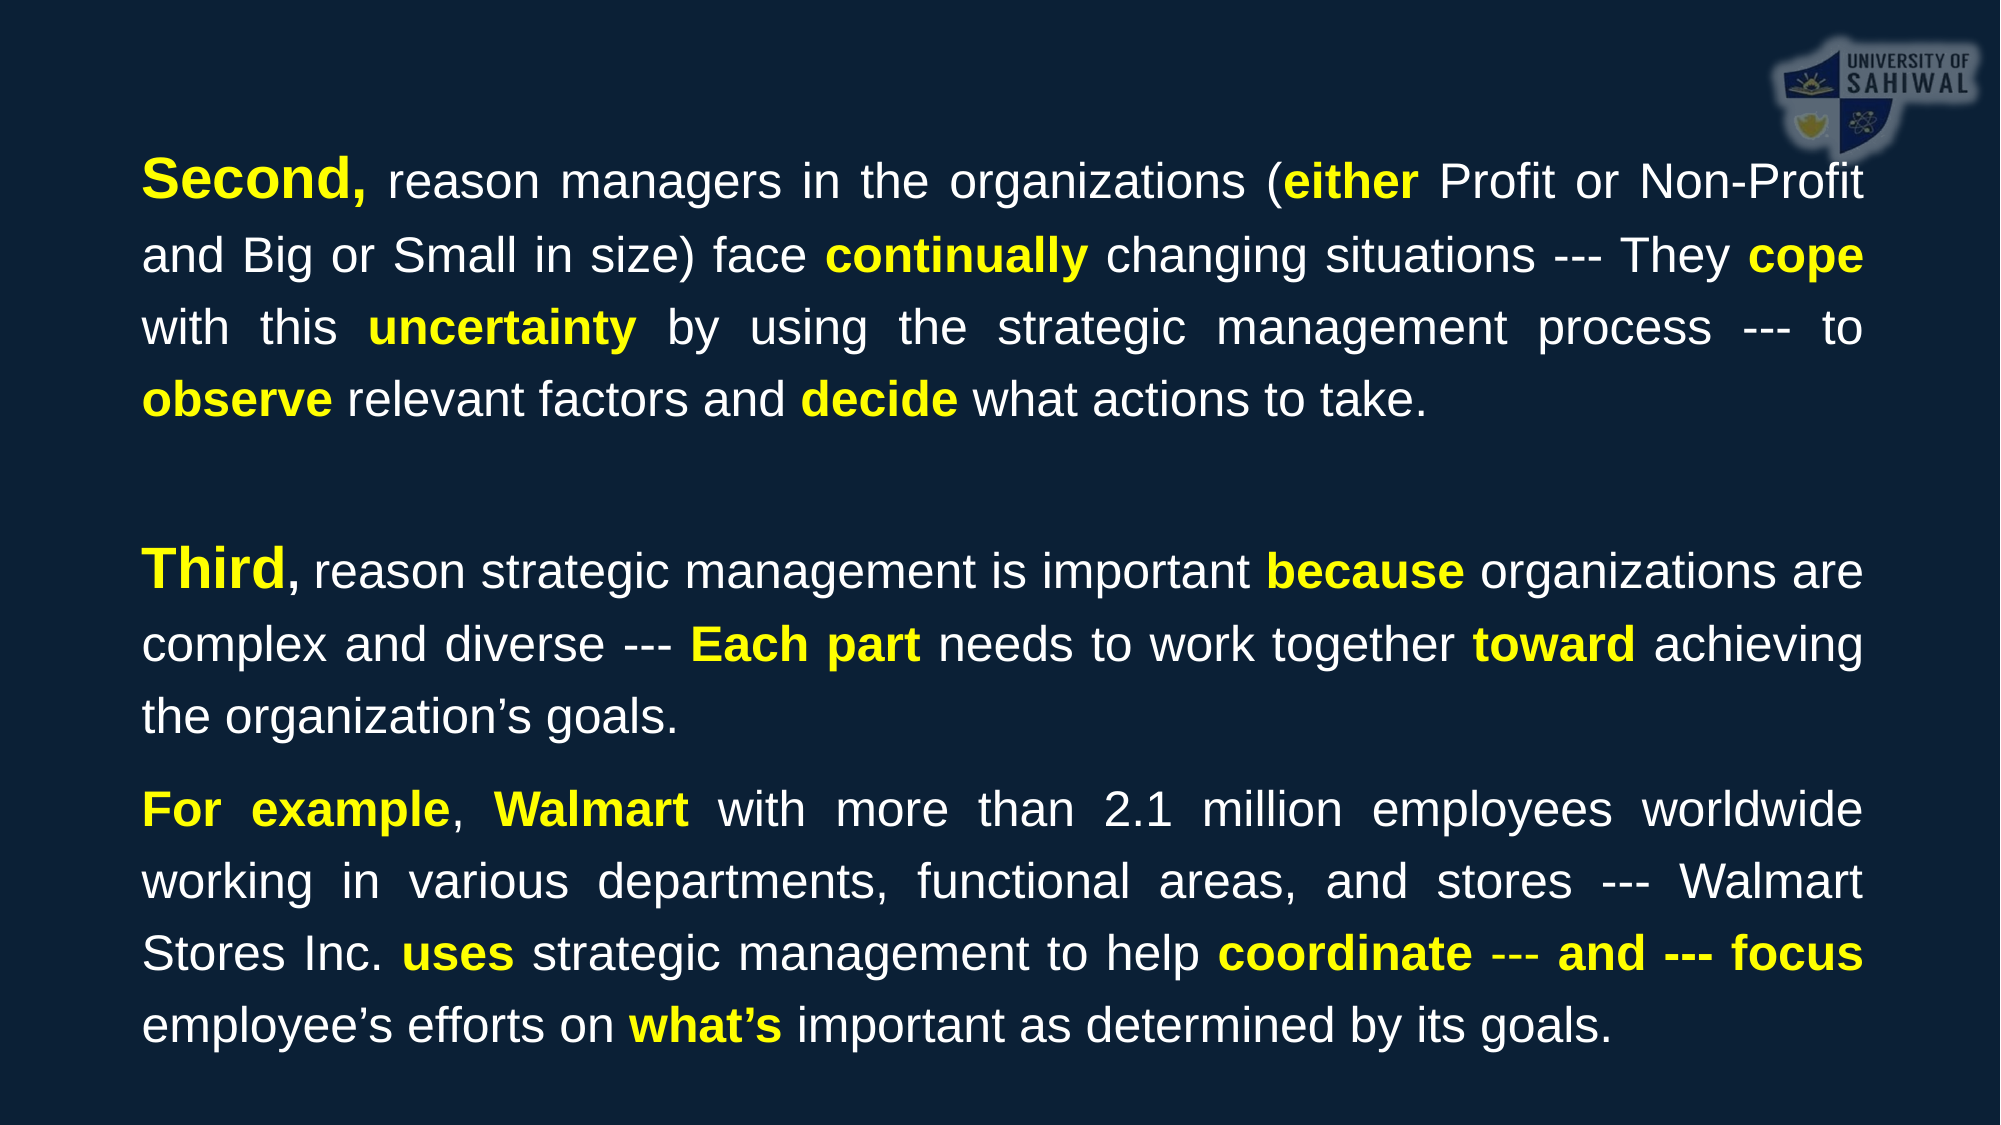

Second, reason managers in the organizations (either Profit or Non-Profit and Big or Small in size) face continually changing situations --- They cope with this uncertainty by using the strategic management process --- to observe relevant factors and decide what actions to take.

Third, reason strategic management is important because organizations are complex and diverse --- Each part needs to work together toward achieving the organization’s goals.
For example, Walmart with more than 2.1 million employees worldwide working in various departments, functional areas, and stores --- Walmart Stores Inc. uses strategic management to help coordinate --- and --- focus employee’s efforts on what’s important as determined by its goals.